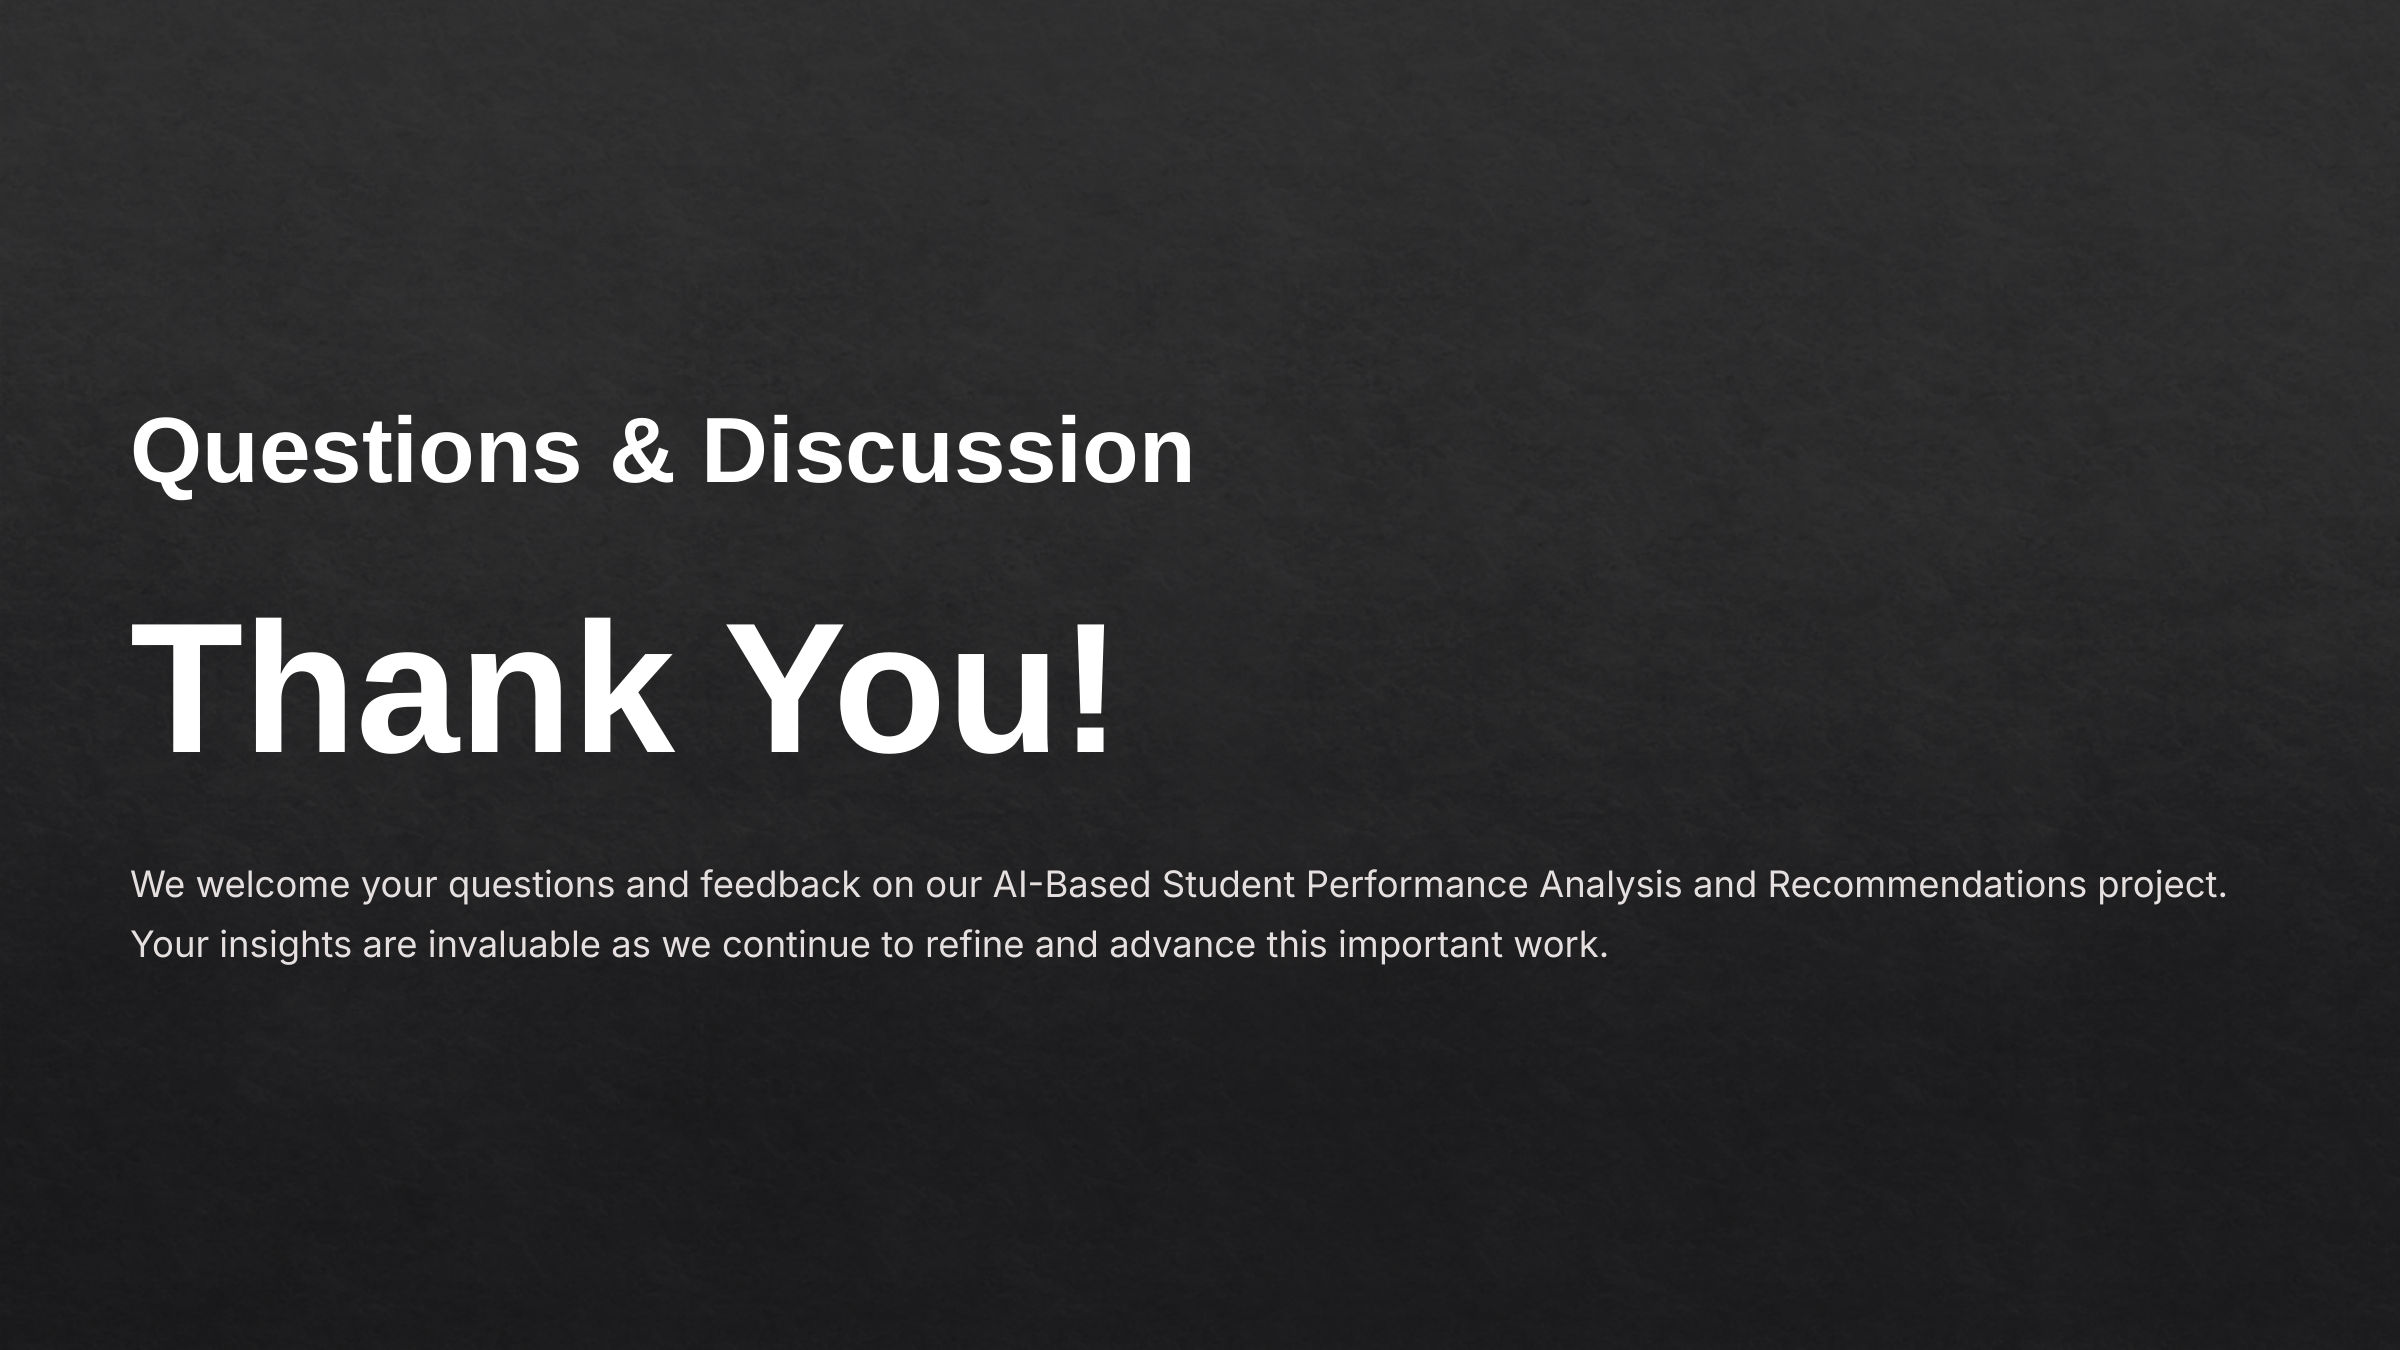

Questions & Discussion
Thank You!
We welcome your questions and feedback on our AI-Based Student Performance Analysis and Recommendations project. Your insights are invaluable as we continue to refine and advance this important work.